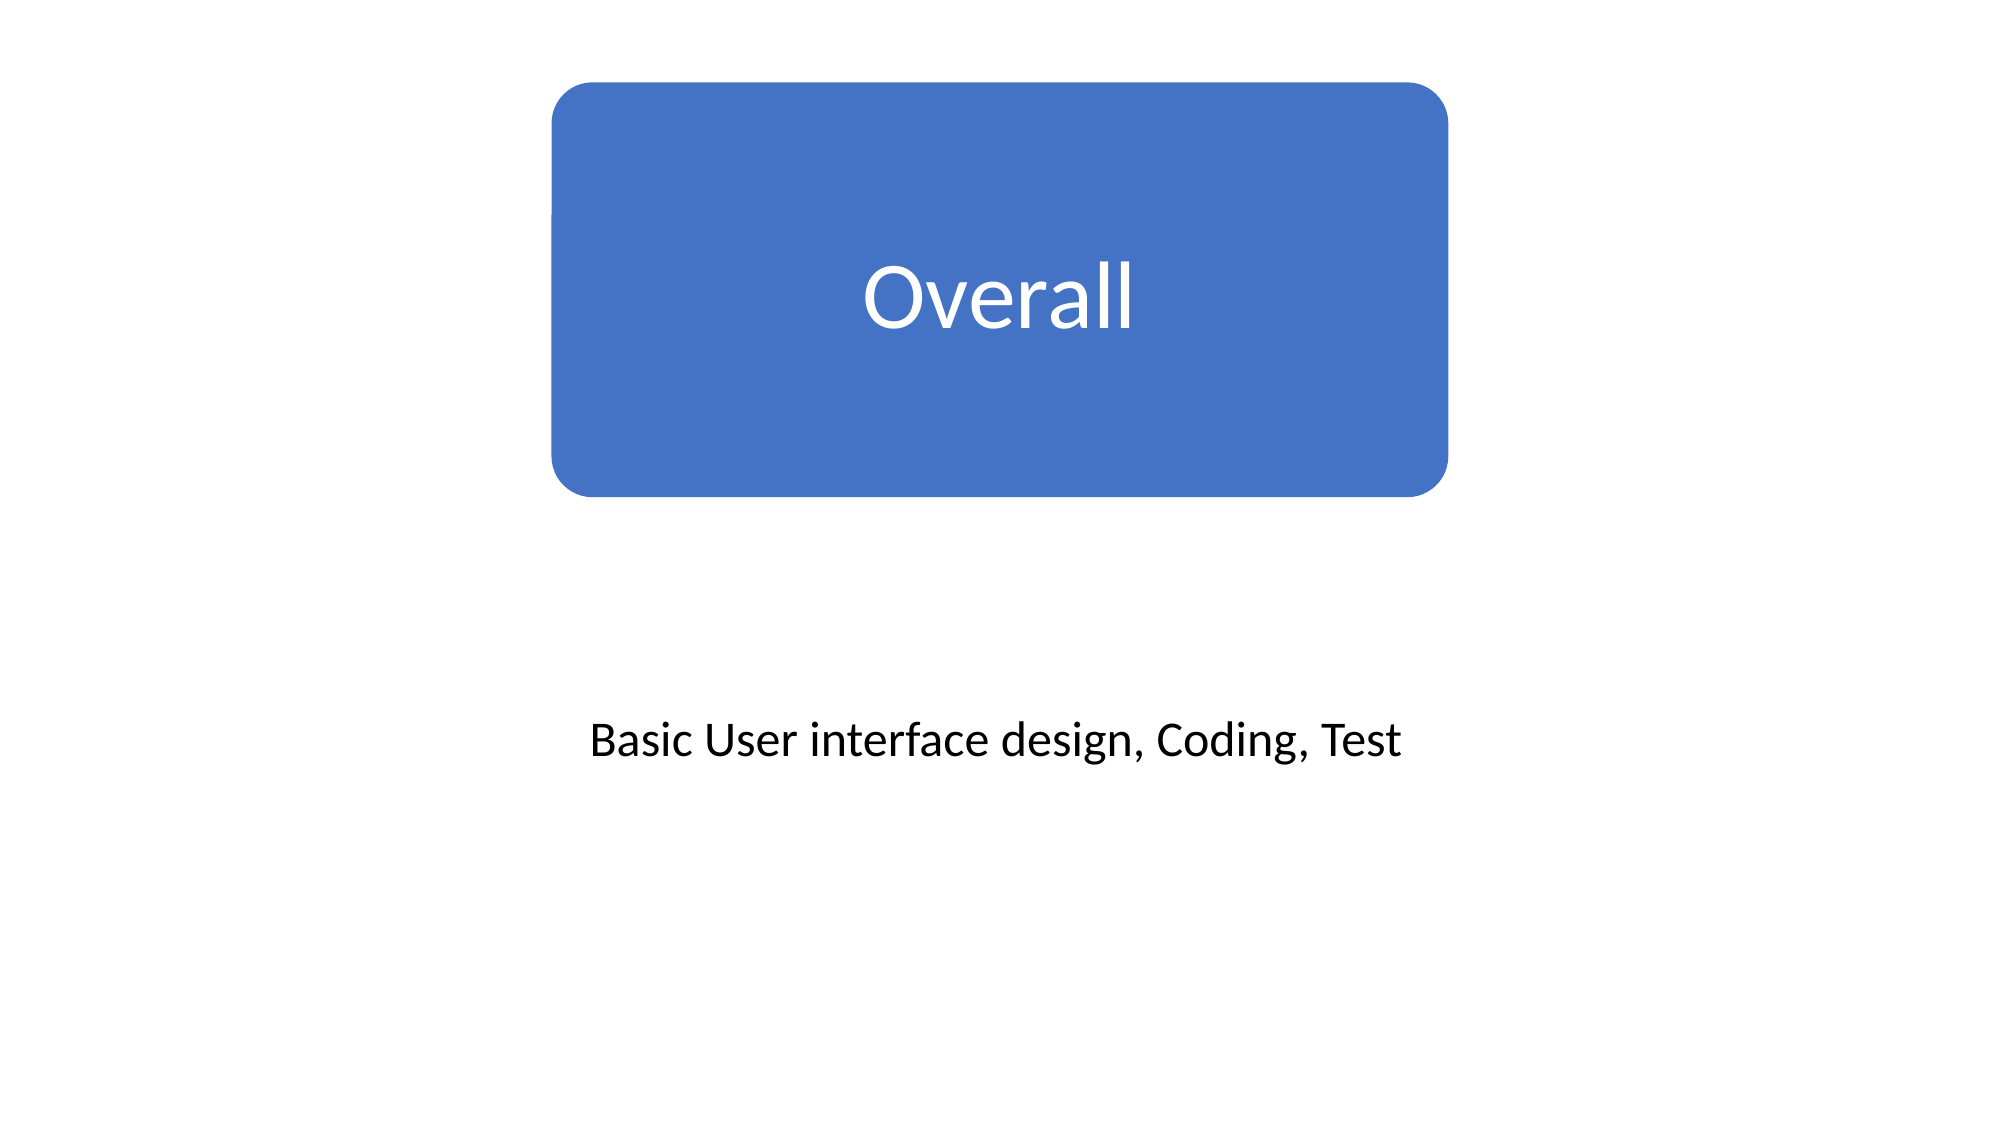

Overall
Basic User interface design, Coding, Test